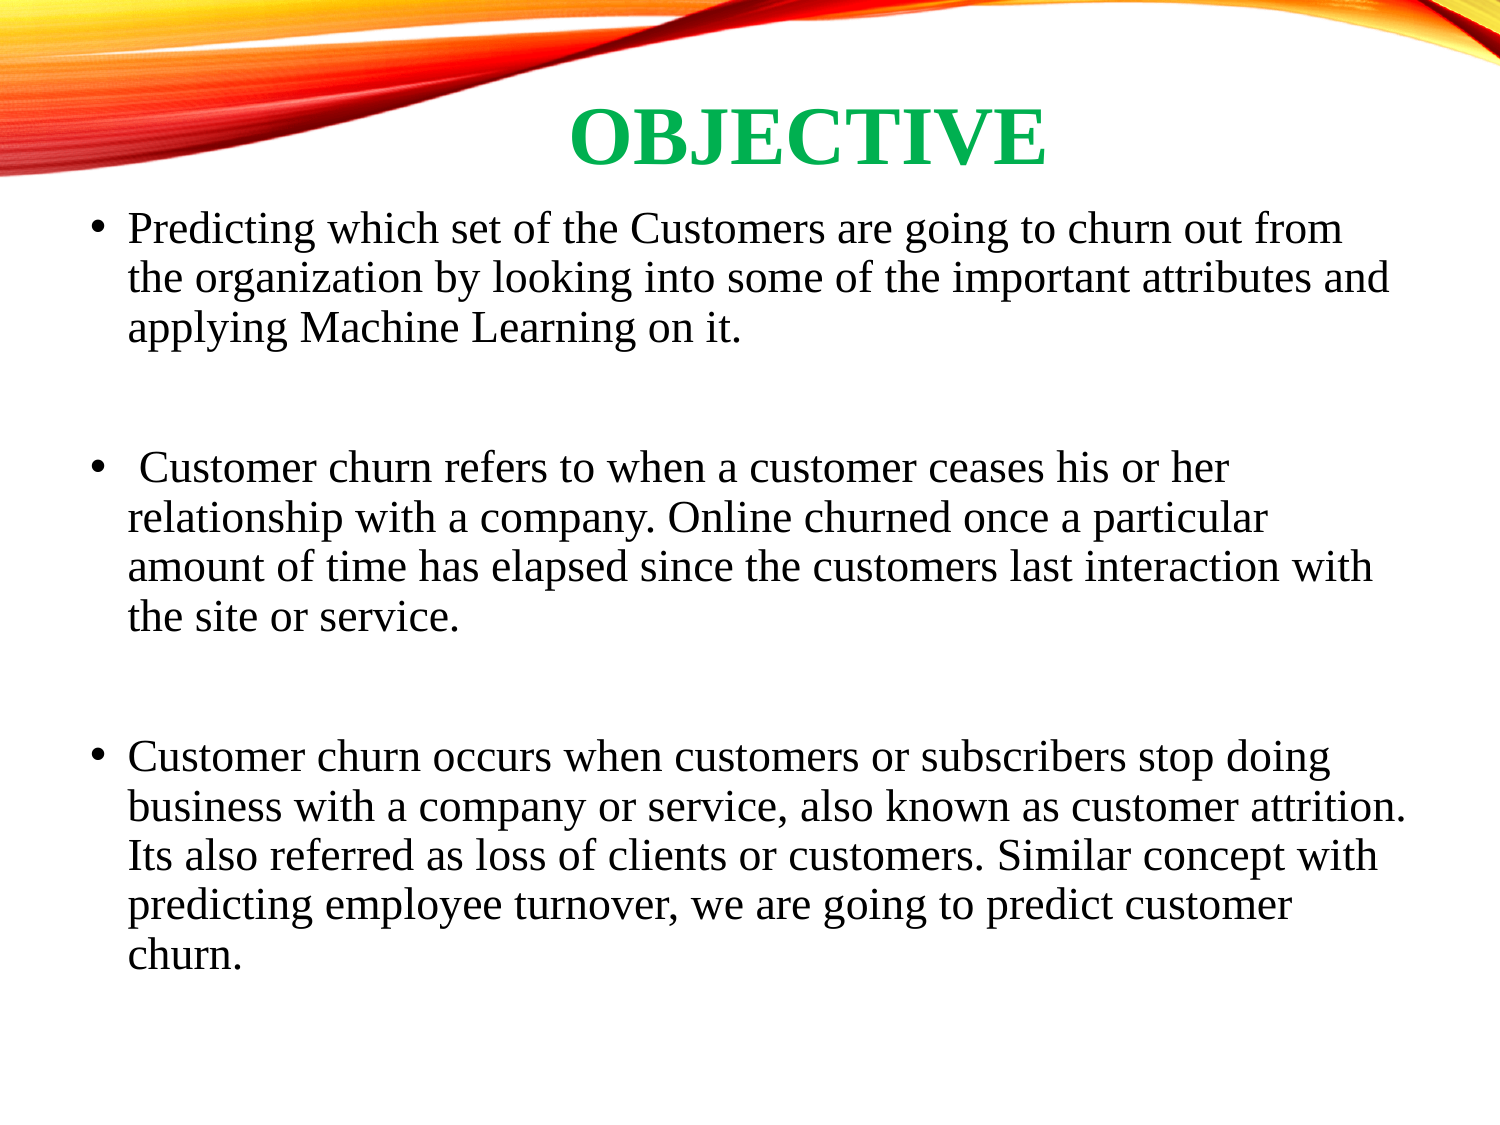

# OBJECTIVE
Predicting which set of the Customers are going to churn out from the organization by looking into some of the important attributes and applying Machine Learning on it.

 Customer churn refers to when a customer ceases his or her relationship with a company. Online churned once a particular amount of time has elapsed since the customers last interaction with the site or service.

Customer churn occurs when customers or subscribers stop doing business with a company or service, also known as customer attrition. Its also referred as loss of clients or customers. Similar concept with predicting employee turnover, we are going to predict customer churn.